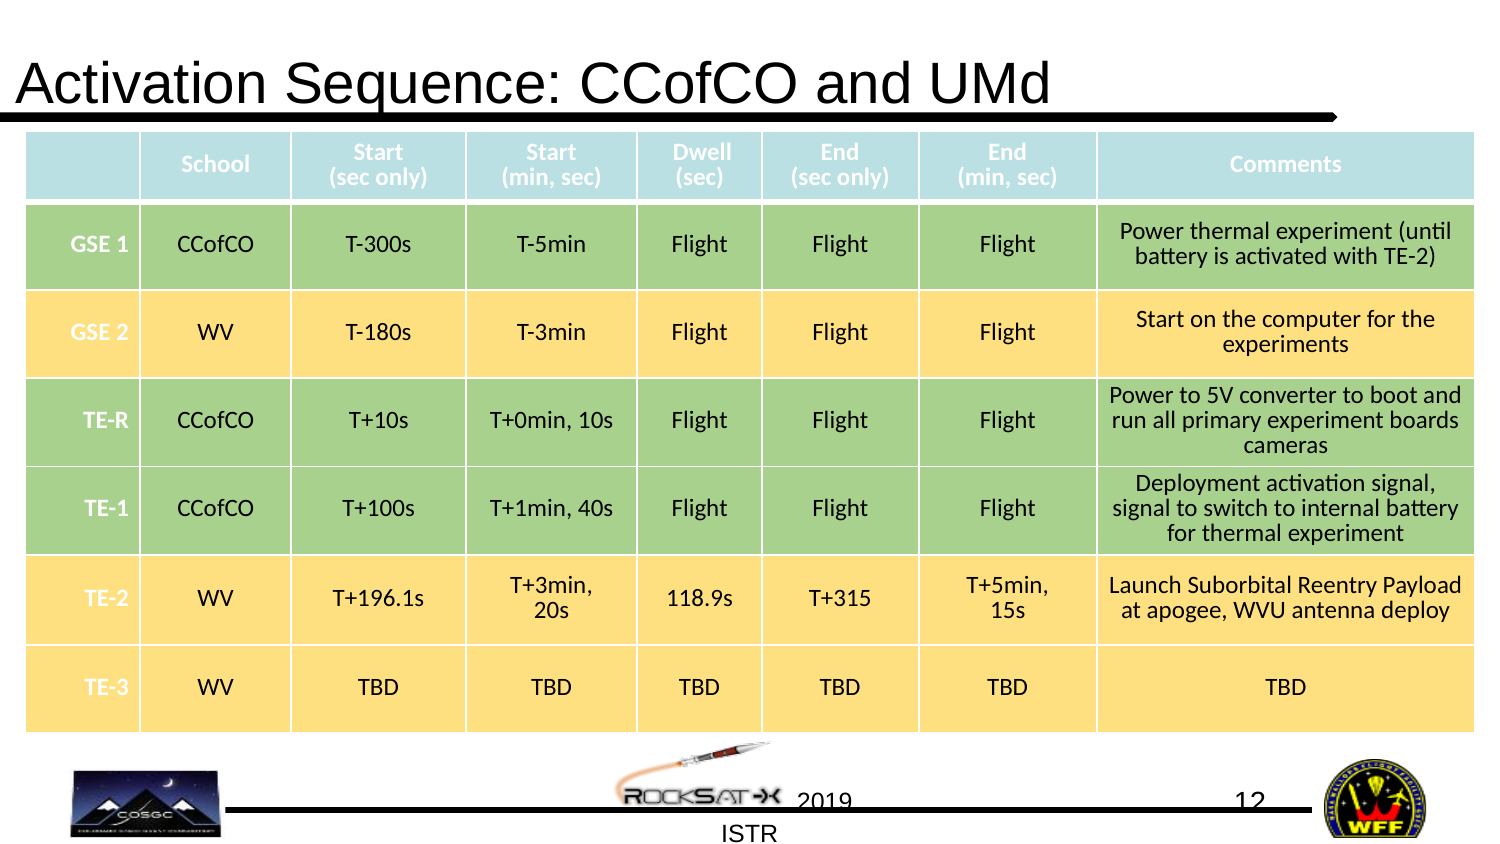

# Activation Sequence: CCofCO and UMd
|  | School | Start (sec only) | Start (min, sec) | Dwell (sec) | End (sec only) | End (min, sec) | Comments |
| --- | --- | --- | --- | --- | --- | --- | --- |
| GSE 1 | CCofCO | T-300s | T-5min | Flight | Flight | Flight | Power thermal experiment (until battery is activated with TE-2) |
| GSE 2 | WV | T-180s | T-3min | Flight | Flight | Flight | Start on the computer for the experiments |
| TE-R | CCofCO | T+10s | T+0min, 10s | Flight | Flight | Flight | Power to 5V converter to boot and run all primary experiment boards cameras |
| TE-1 | CCofCO | T+100s | T+1min, 40s | Flight | Flight | Flight | Deployment activation signal, signal to switch to internal battery for thermal experiment |
| TE-2 | WV | T+196.1s | T+3min, 20s | 118.9s | T+315 | T+5min, 15s | Launch Suborbital Reentry Payload at apogee, WVU antenna deploy |
| TE-3 | WV | TBD | TBD | TBD | TBD | TBD | TBD |
12